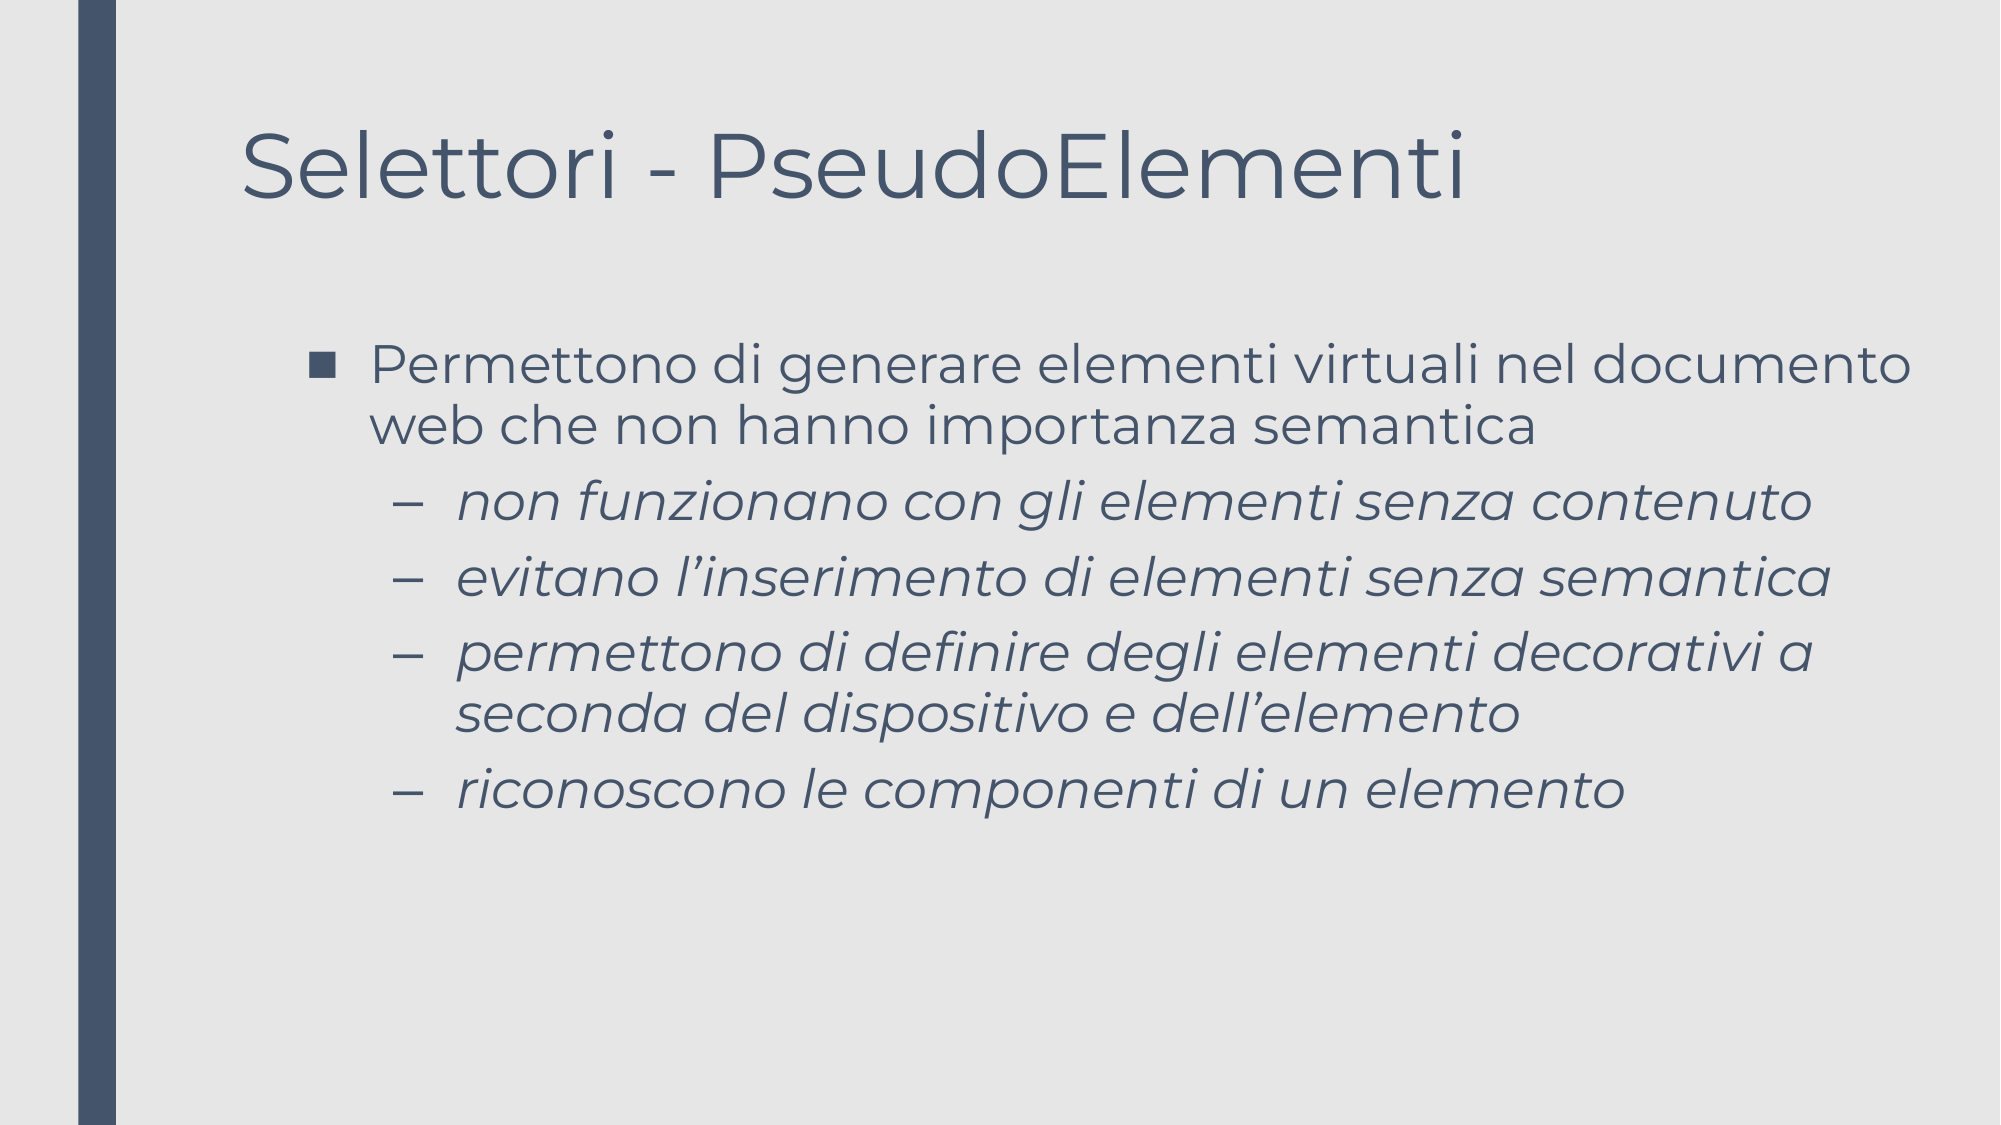

# Selettori - PseudoElementi
Permettono di generare elementi virtuali nel documento web che non hanno importanza semantica
non funzionano con gli elementi senza contenuto
evitano l’inserimento di elementi senza semantica
permettono di definire degli elementi decorativi a seconda del dispositivo e dell’elemento
riconoscono le componenti di un elemento